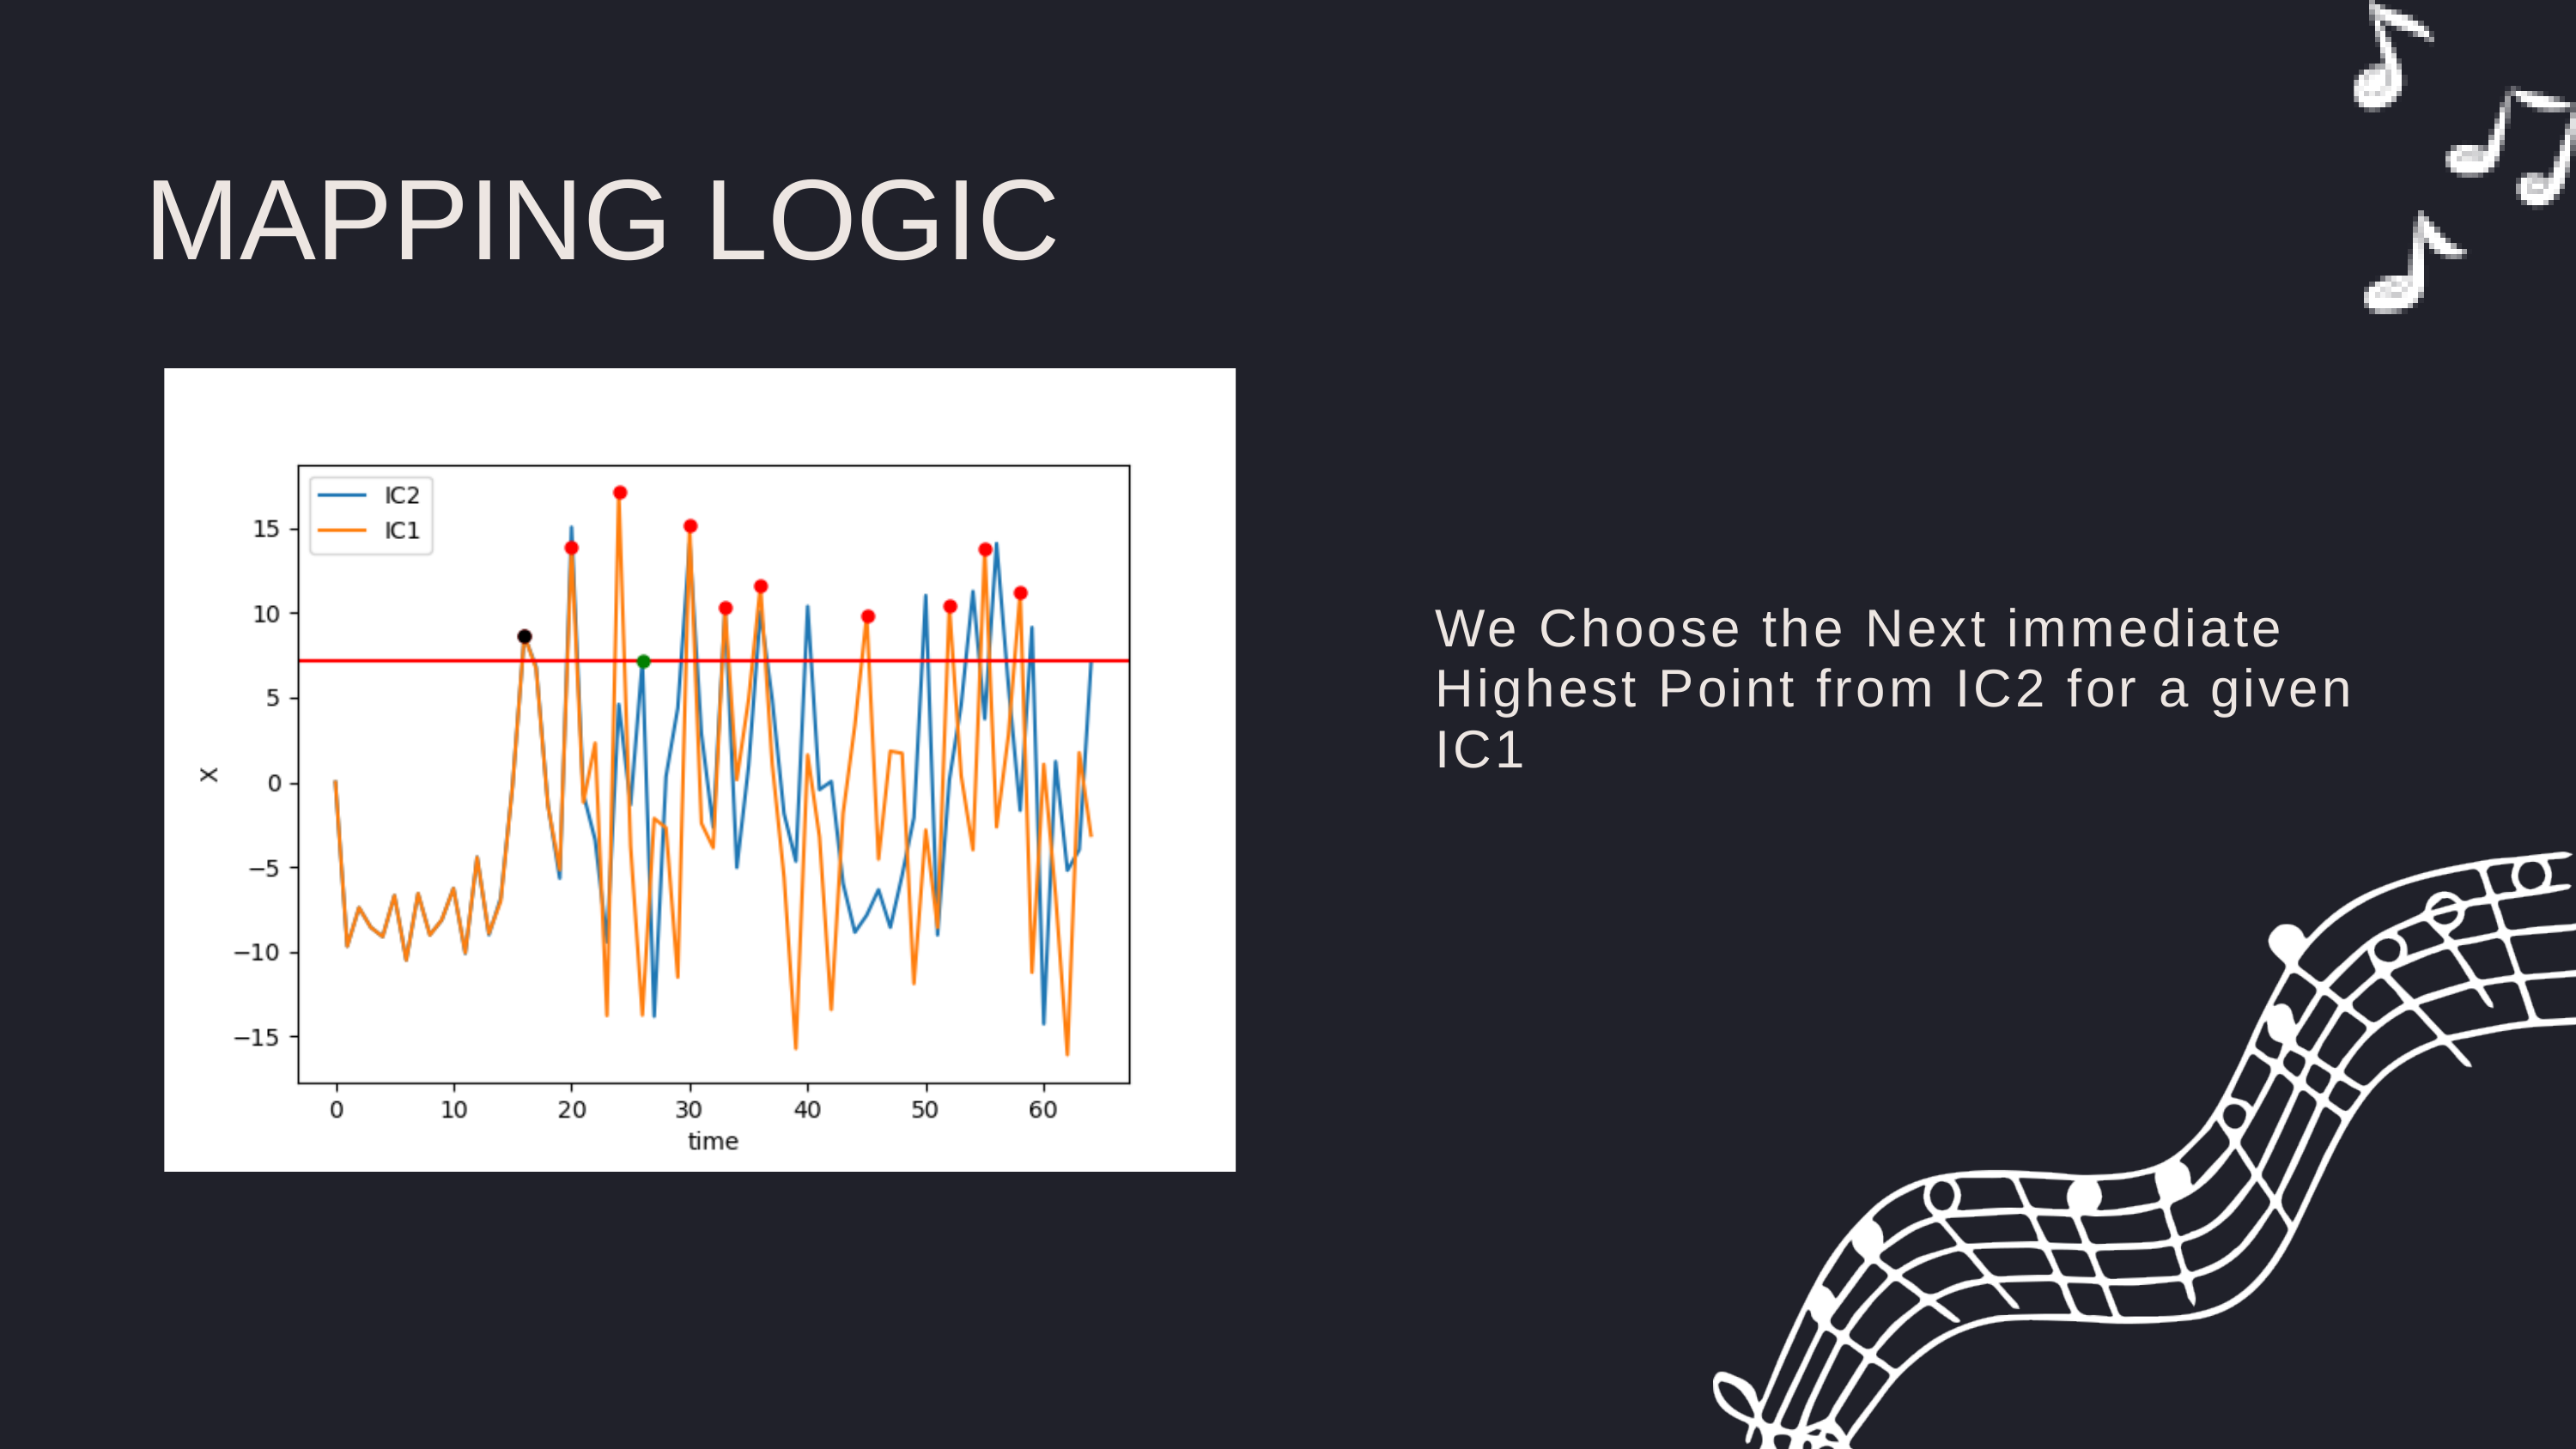

MAPPING LOGIC

We Choose the Next immediate Highest Point from IC2 for a given IC1